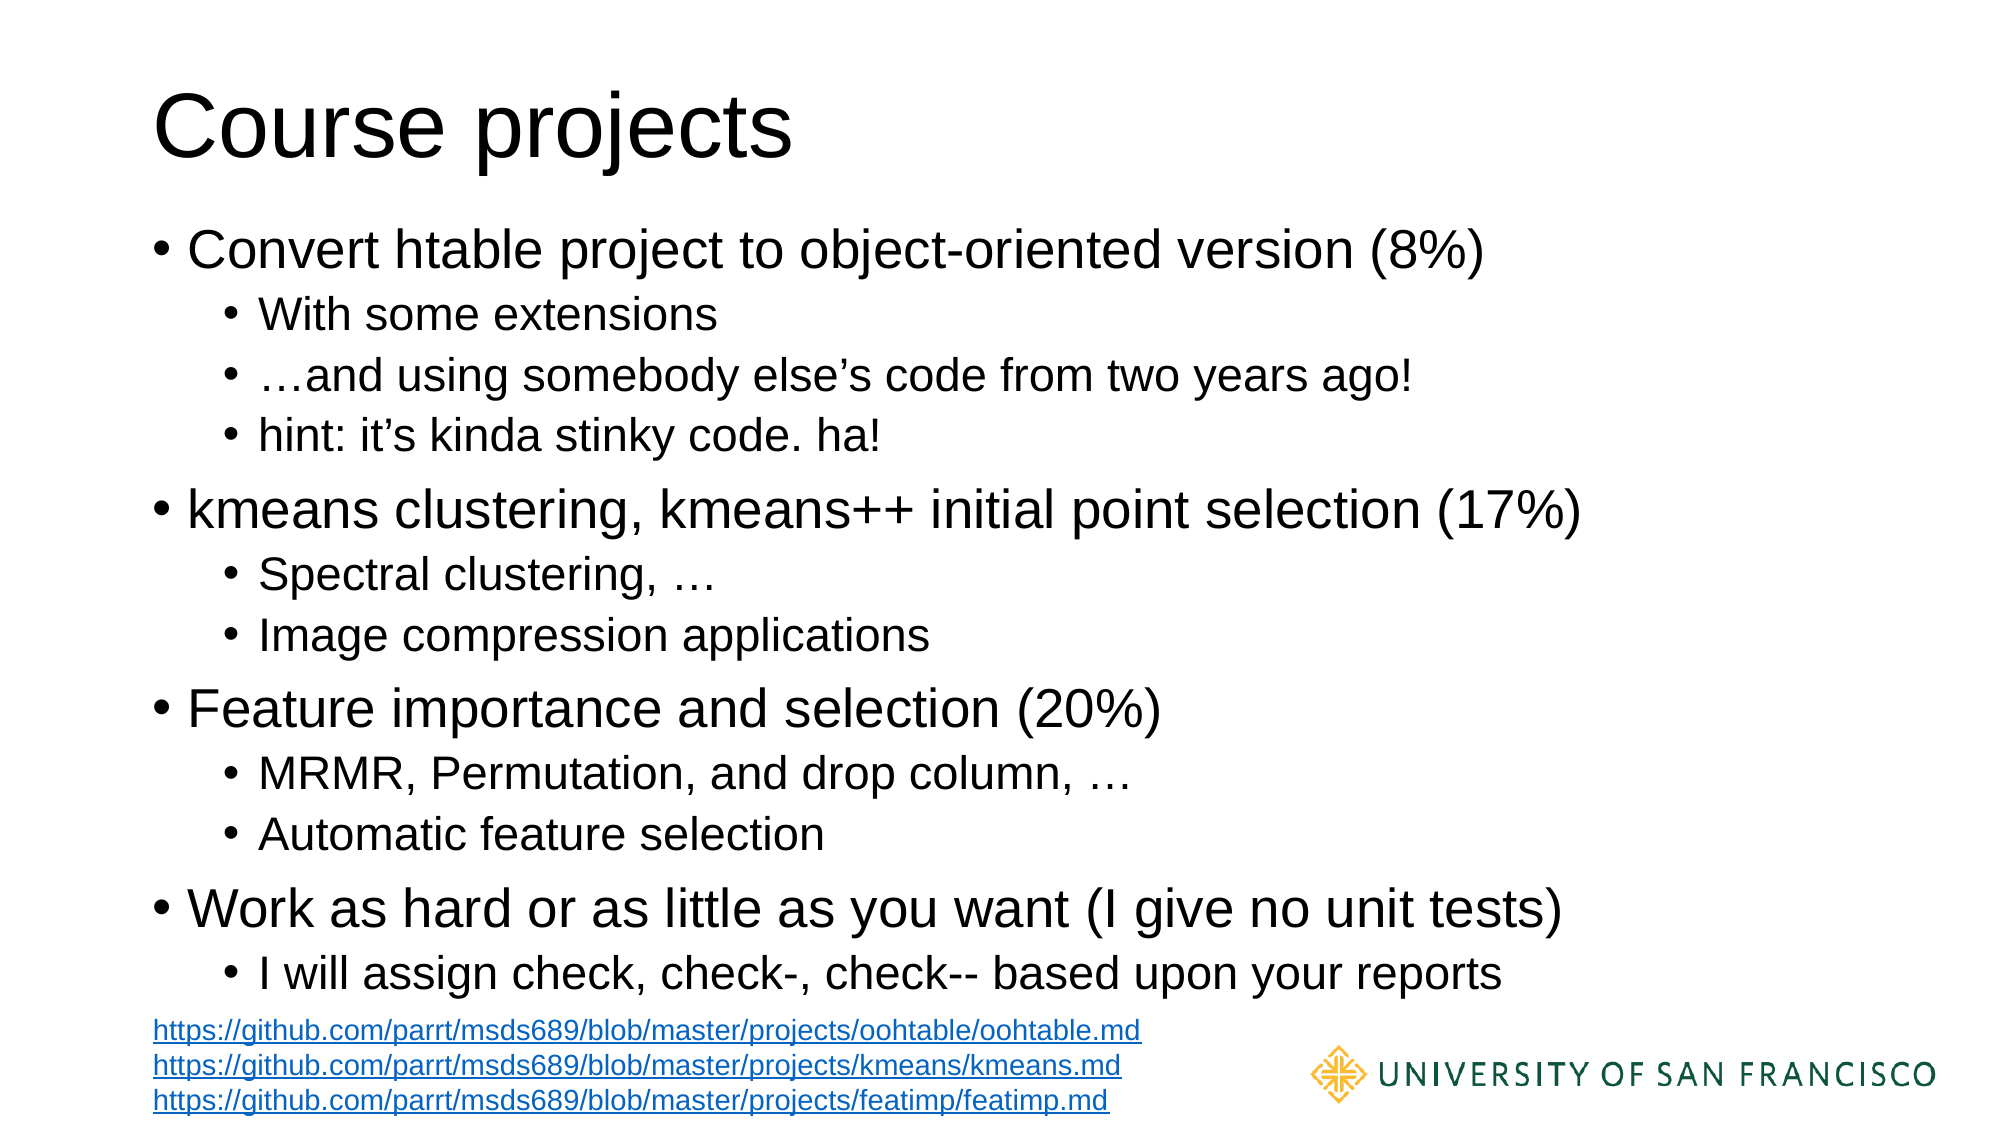

# Course projects
Convert htable project to object-oriented version (8%)
With some extensions
…and using somebody else’s code from two years ago!
hint: it’s kinda stinky code. ha!
kmeans clustering, kmeans++ initial point selection (17%)
Spectral clustering, …
Image compression applications
Feature importance and selection (20%)
MRMR, Permutation, and drop column, …
Automatic feature selection
Work as hard or as little as you want (I give no unit tests)
I will assign check, check-, check-- based upon your reports

https://github.com/parrt/msds689/blob/master/projects/oohtable/oohtable.md
https://github.com/parrt/msds689/blob/master/projects/kmeans/kmeans.md
https://github.com/parrt/msds689/blob/master/projects/featimp/featimp.md